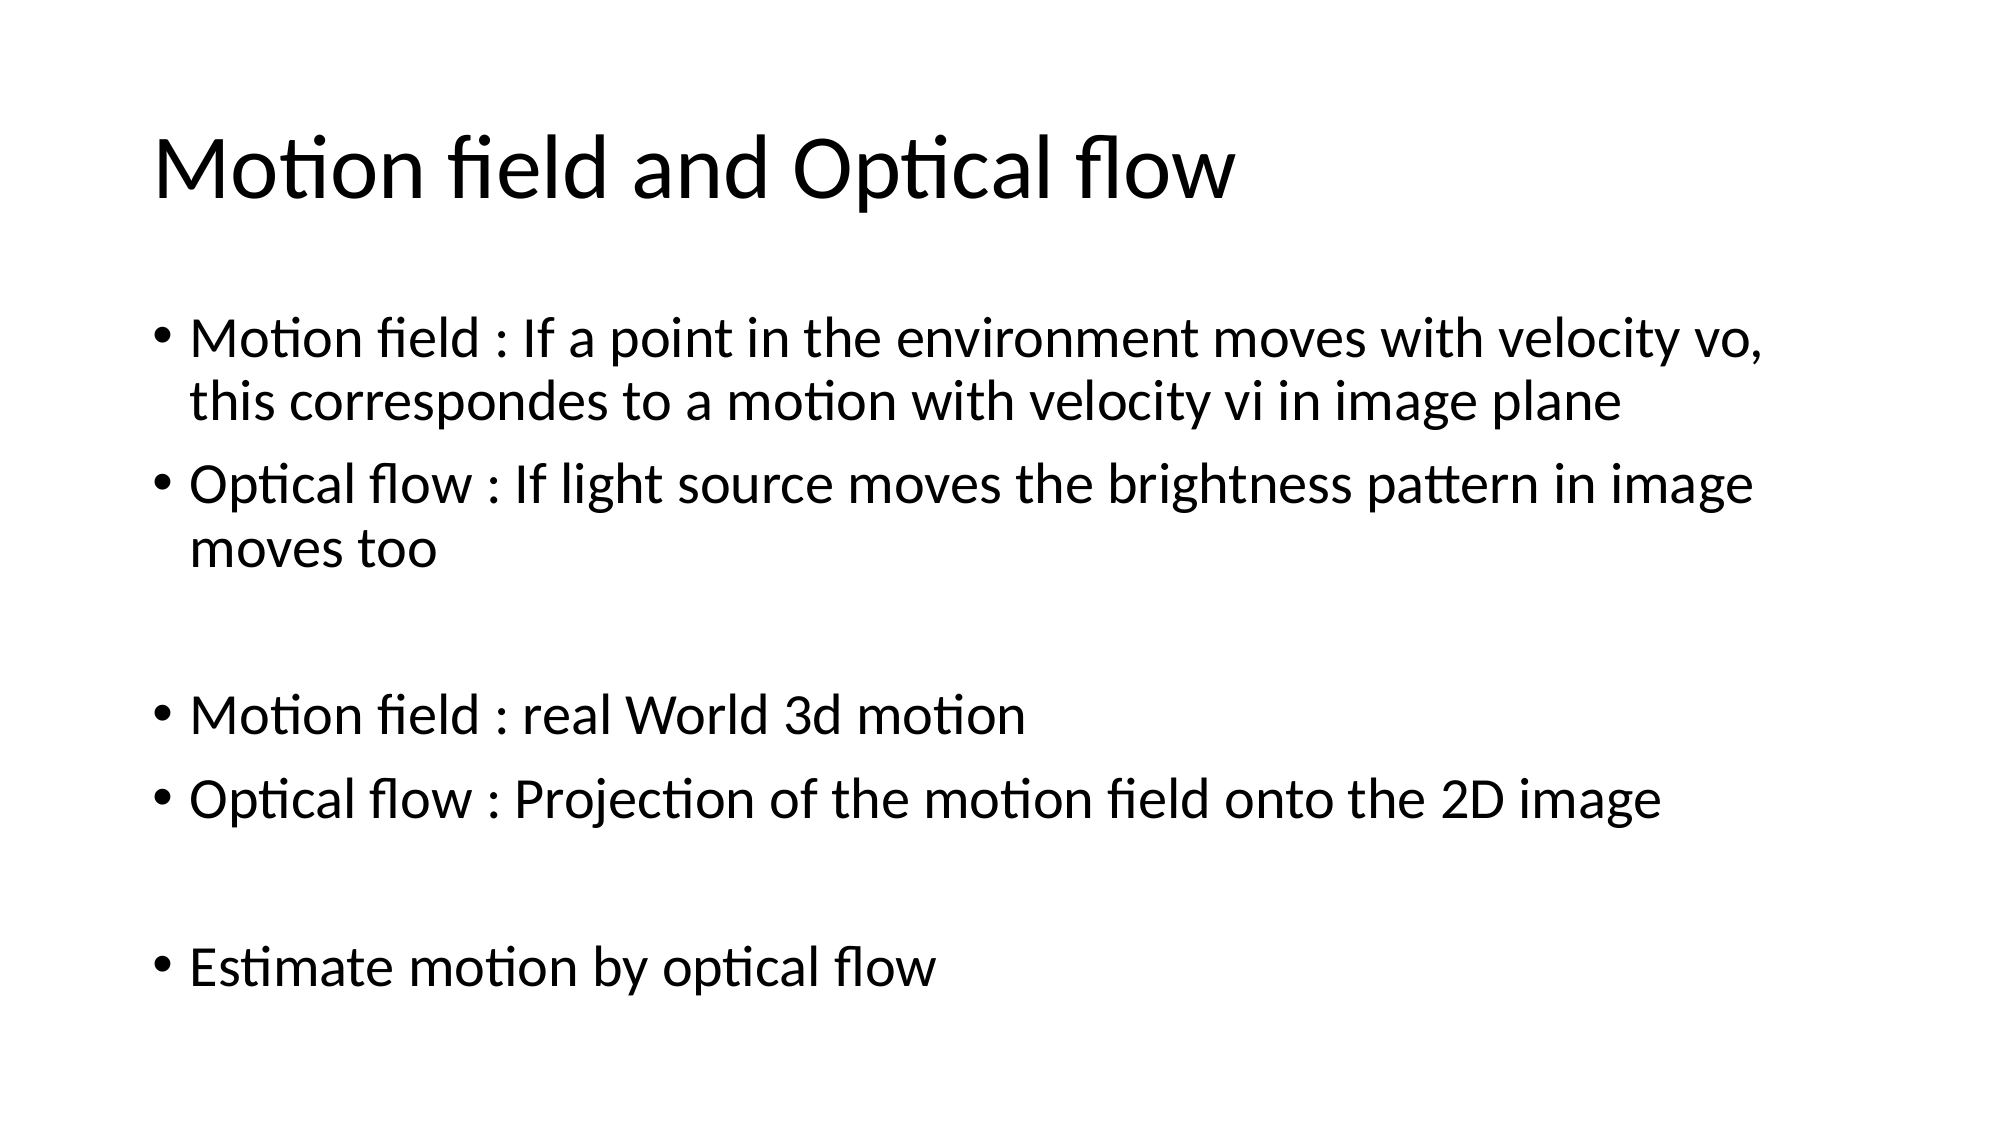

# Motion field and Optical flow
Motion field : If a point in the environment moves with velocity vo, this correspondes to a motion with velocity vi in image plane
Optical flow : If light source moves the brightness pattern in image moves too

Motion field : real World 3d motion
Optical flow : Projection of the motion field onto the 2D image

Estimate motion by optical flow